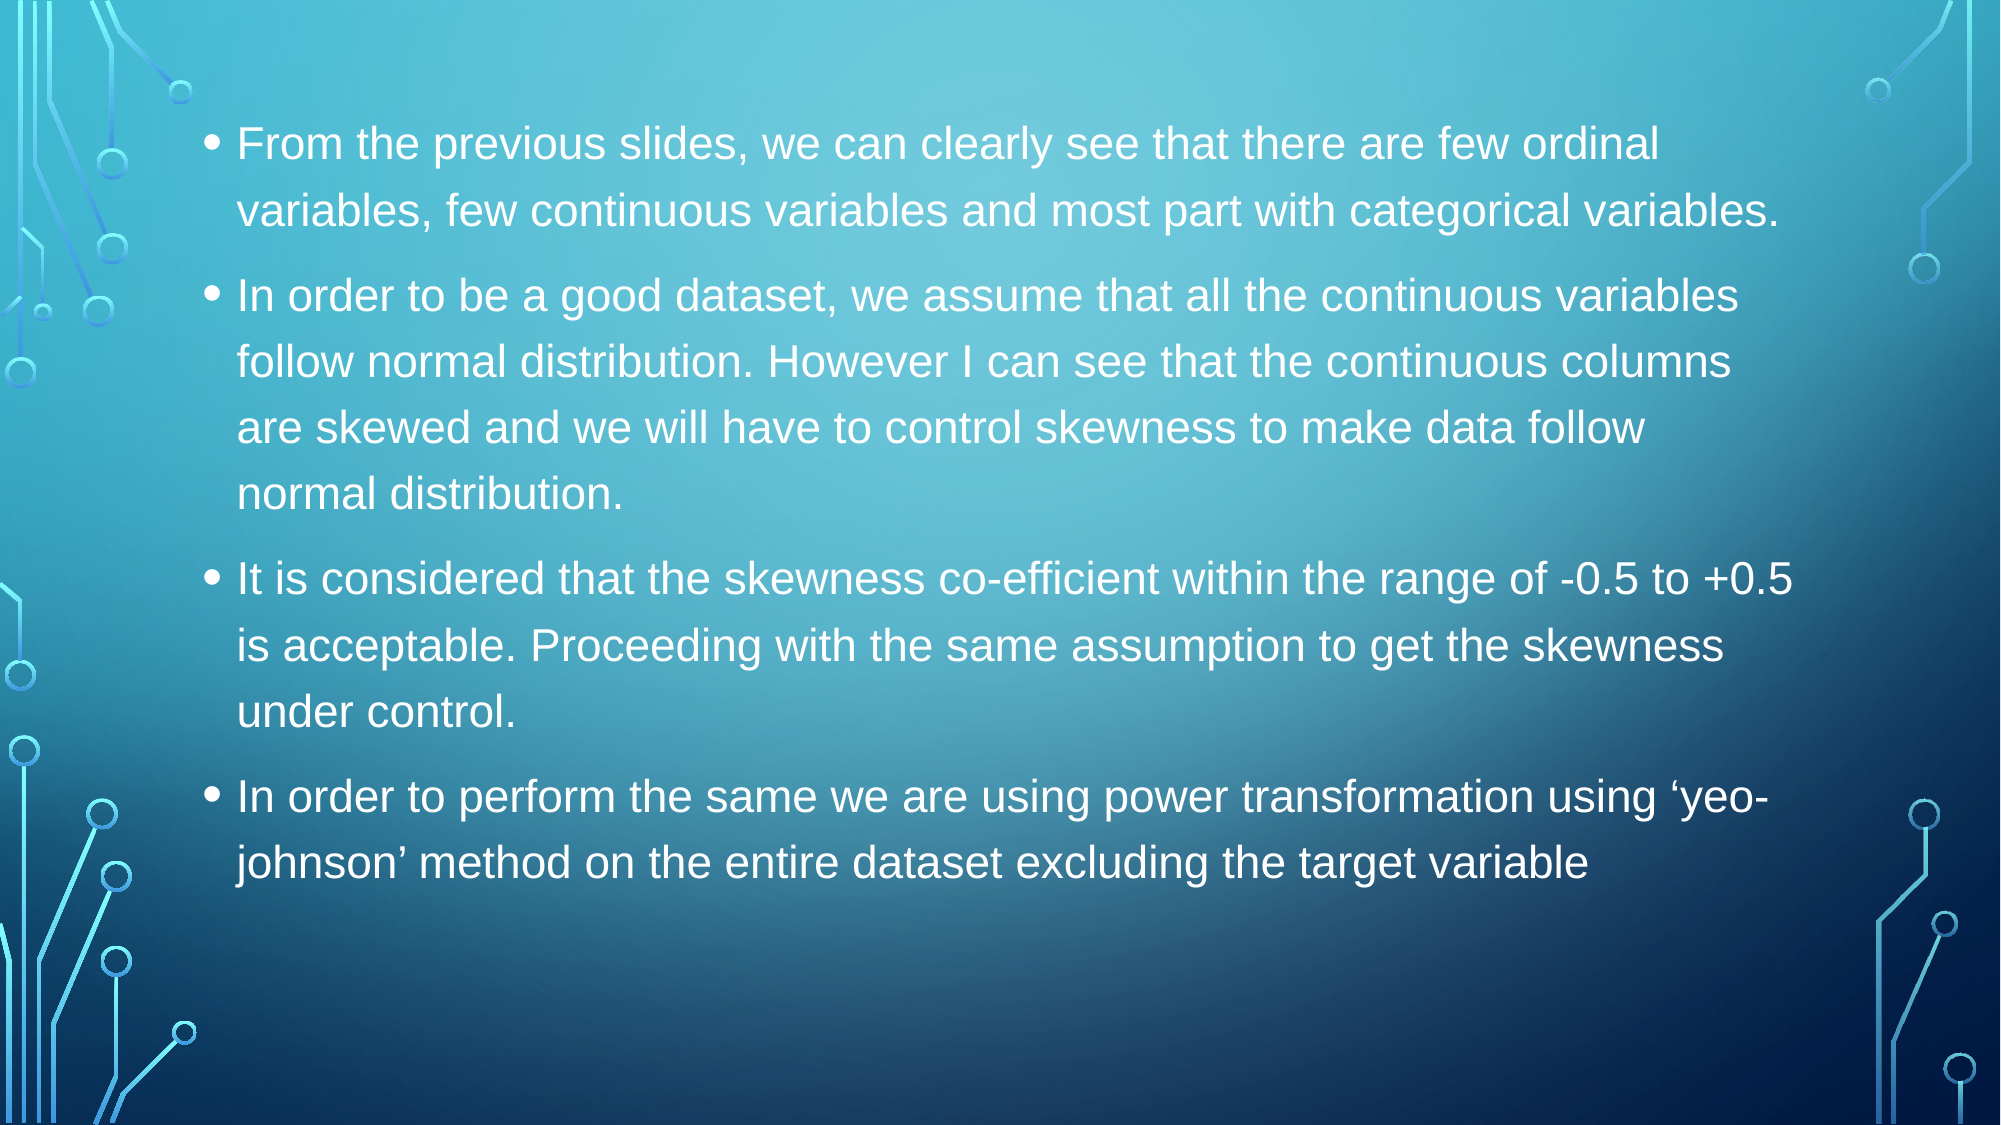

From the previous slides, we can clearly see that there are few ordinal variables, few continuous variables and most part with categorical variables.
In order to be a good dataset, we assume that all the continuous variables follow normal distribution. However I can see that the continuous columns are skewed and we will have to control skewness to make data follow normal distribution.
It is considered that the skewness co-efficient within the range of -0.5 to +0.5 is acceptable. Proceeding with the same assumption to get the skewness under control.
In order to perform the same we are using power transformation using ‘yeo-johnson’ method on the entire dataset excluding the target variable